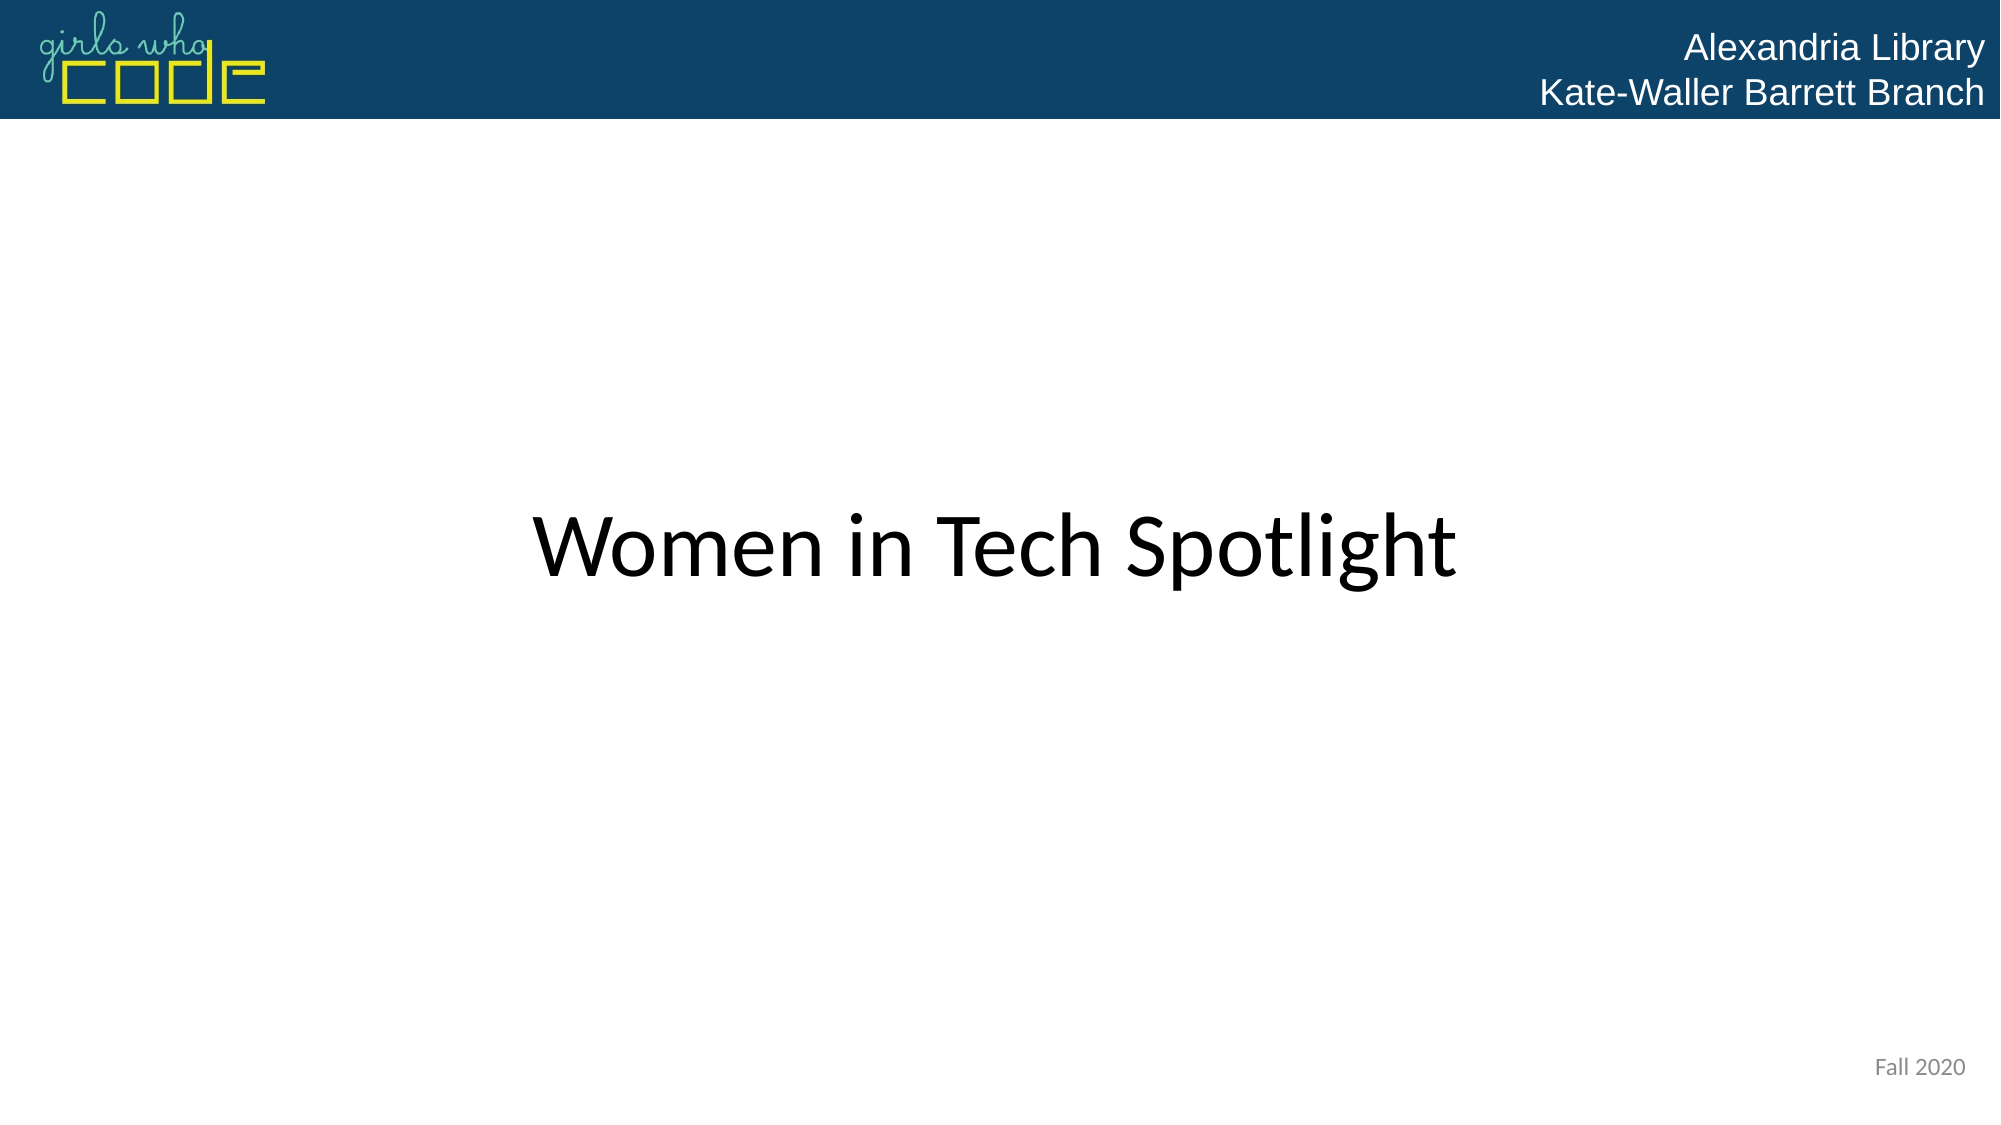

# Women in Tech Spotlight
Fall 2020